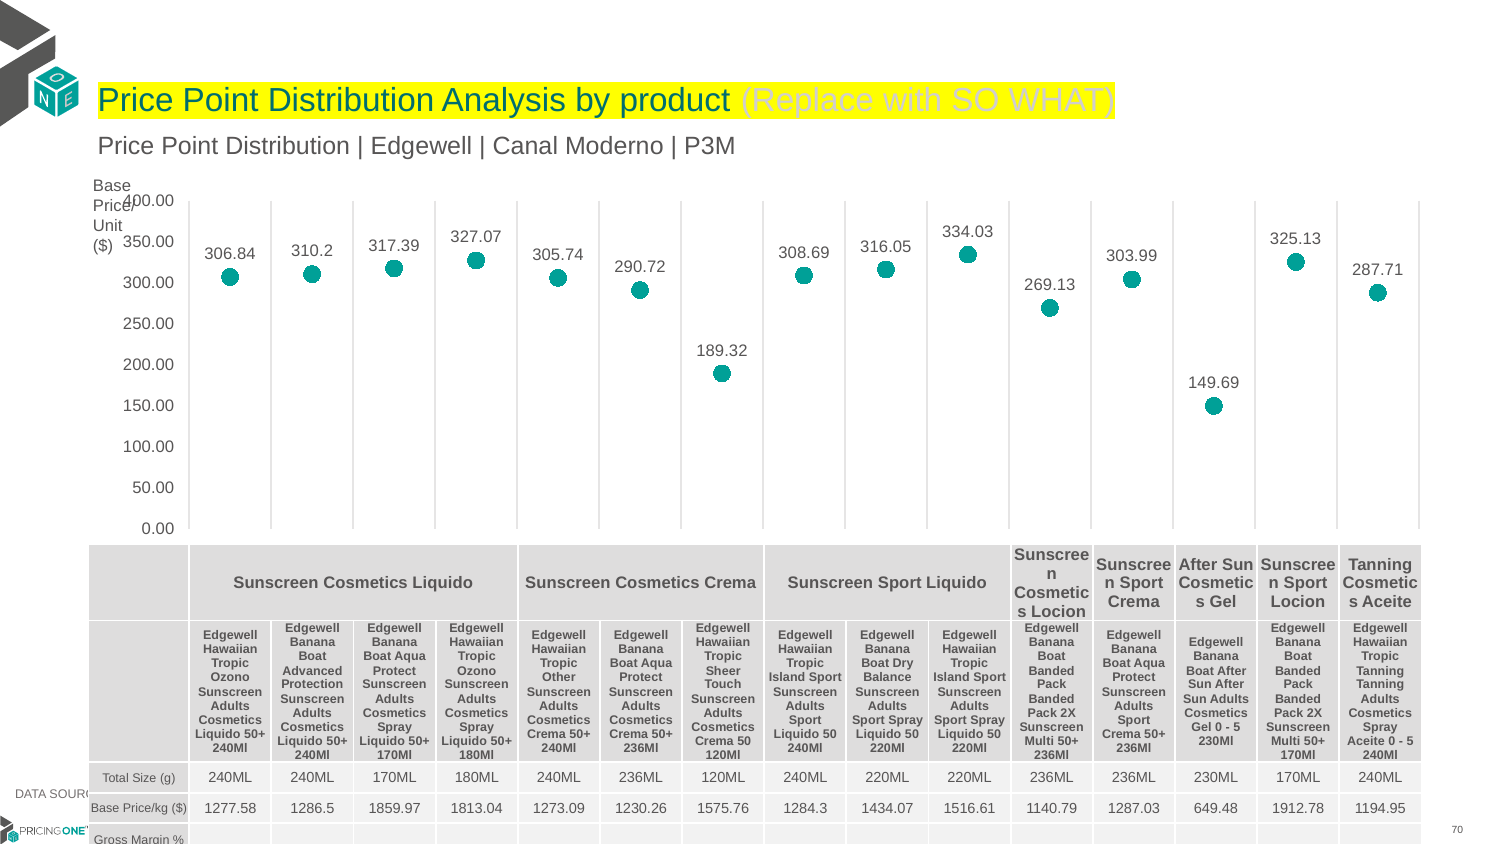

# Price Point Distribution Analysis by product (Replace with SO WHAT)
Price Point Distribution | Edgewell | Canal Moderno | P3M
Base Price/Unit ($)

### Chart

| Category | Base Price/Unit |
|---|---|
| Edgewell Hawaiian Tropic Ozono Sunscreen Adults Cosmetics Liquido 50+ 240Ml | 306.84 |
| Edgewell Banana Boat Advanced Protection Sunscreen Adults Cosmetics Liquido 50+ 240Ml | 310.2 |
| Edgewell Banana Boat Aqua Protect Sunscreen Adults Cosmetics Spray Liquido 50+ 170Ml | 317.39 |
| Edgewell Hawaiian Tropic Ozono Sunscreen Adults Cosmetics Spray Liquido 50+ 180Ml | 327.07 |
| Edgewell Hawaiian Tropic Other Sunscreen Adults Cosmetics Crema 50+ 240Ml | 305.74 |
| Edgewell Banana Boat Aqua Protect Sunscreen Adults Cosmetics Crema 50+ 236Ml | 290.72 |
| Edgewell Hawaiian Tropic Sheer Touch Sunscreen Adults Cosmetics Crema 50 120Ml | 189.32 |
| Edgewell Hawaiian Tropic Island Sport Sunscreen Adults Sport Liquido 50 240Ml | 308.69 |
| Edgewell Banana Boat Dry Balance Sunscreen Adults Sport Spray Liquido 50 220Ml | 316.05 |
| Edgewell Hawaiian Tropic Island Sport Sunscreen Adults Sport Spray Liquido 50 220Ml | 334.03 |
| Edgewell Banana Boat Banded Pack Banded Pack 2X Sunscreen Multi 50+ 236Ml | 269.13 |
| Edgewell Banana Boat Aqua Protect Sunscreen Adults Sport Crema 50+ 236Ml | 303.99 |
| Edgewell Banana Boat After Sun After Sun Adults Cosmetics Gel 0 - 5 230Ml | 149.69 |
| Edgewell Banana Boat Banded Pack Banded Pack 2X Sunscreen Multi 50+ 170Ml | 325.13 |
| Edgewell Hawaiian Tropic Tanning Tanning Adults Cosmetics Spray Aceite 0 - 5 240Ml | 287.71 |
|  | Sunscreen Cosmetics Liquido | Sunscreen Cosmetics Liquido | Sunscreen Cosmetics Liquido | Sunscreen Cosmetics Liquido | Sunscreen Cosmetics Crema | Sunscreen Cosmetics Crema | Sunscreen Cosmetics Crema | Sunscreen Sport Liquido | Sunscreen Sport Liquido | Sunscreen Sport Liquido | Sunscreen Cosmetics Locion | Sunscreen Sport Crema | After Sun Cosmetics Gel | Sunscreen Sport Locion | Tanning Cosmetics Aceite |
| --- | --- | --- | --- | --- | --- | --- | --- | --- | --- | --- | --- | --- | --- | --- | --- |
|  | Edgewell Hawaiian Tropic Ozono Sunscreen Adults Cosmetics Liquido 50+ 240Ml | Edgewell Banana Boat Advanced Protection Sunscreen Adults Cosmetics Liquido 50+ 240Ml | Edgewell Banana Boat Aqua Protect Sunscreen Adults Cosmetics Spray Liquido 50+ 170Ml | Edgewell Hawaiian Tropic Ozono Sunscreen Adults Cosmetics Spray Liquido 50+ 180Ml | Edgewell Hawaiian Tropic Other Sunscreen Adults Cosmetics Crema 50+ 240Ml | Edgewell Banana Boat Aqua Protect Sunscreen Adults Cosmetics Crema 50+ 236Ml | Edgewell Hawaiian Tropic Sheer Touch Sunscreen Adults Cosmetics Crema 50 120Ml | Edgewell Hawaiian Tropic Island Sport Sunscreen Adults Sport Liquido 50 240Ml | Edgewell Banana Boat Dry Balance Sunscreen Adults Sport Spray Liquido 50 220Ml | Edgewell Hawaiian Tropic Island Sport Sunscreen Adults Sport Spray Liquido 50 220Ml | Edgewell Banana Boat Banded Pack Banded Pack 2X Sunscreen Multi 50+ 236Ml | Edgewell Banana Boat Aqua Protect Sunscreen Adults Sport Crema 50+ 236Ml | Edgewell Banana Boat After Sun After Sun Adults Cosmetics Gel 0 - 5 230Ml | Edgewell Banana Boat Banded Pack Banded Pack 2X Sunscreen Multi 50+ 170Ml | Edgewell Hawaiian Tropic Tanning Tanning Adults Cosmetics Spray Aceite 0 - 5 240Ml |
| Total Size (g) | 240ML | 240ML | 170ML | 180ML | 240ML | 236ML | 120ML | 240ML | 220ML | 220ML | 236ML | 236ML | 230ML | 170ML | 240ML |
| Base Price/kg ($) | 1277.58 | 1286.5 | 1859.97 | 1813.04 | 1273.09 | 1230.26 | 1575.76 | 1284.3 | 1434.07 | 1516.61 | 1140.79 | 1287.03 | 649.48 | 1912.78 | 1194.95 |
| Gross Margin % |  |  |  |  |  |  |  |  |  |  |  |  |  |  |  |
DATA SOURCE: Trade Panel/Retailer Data | April  2025
7/2/2025
70